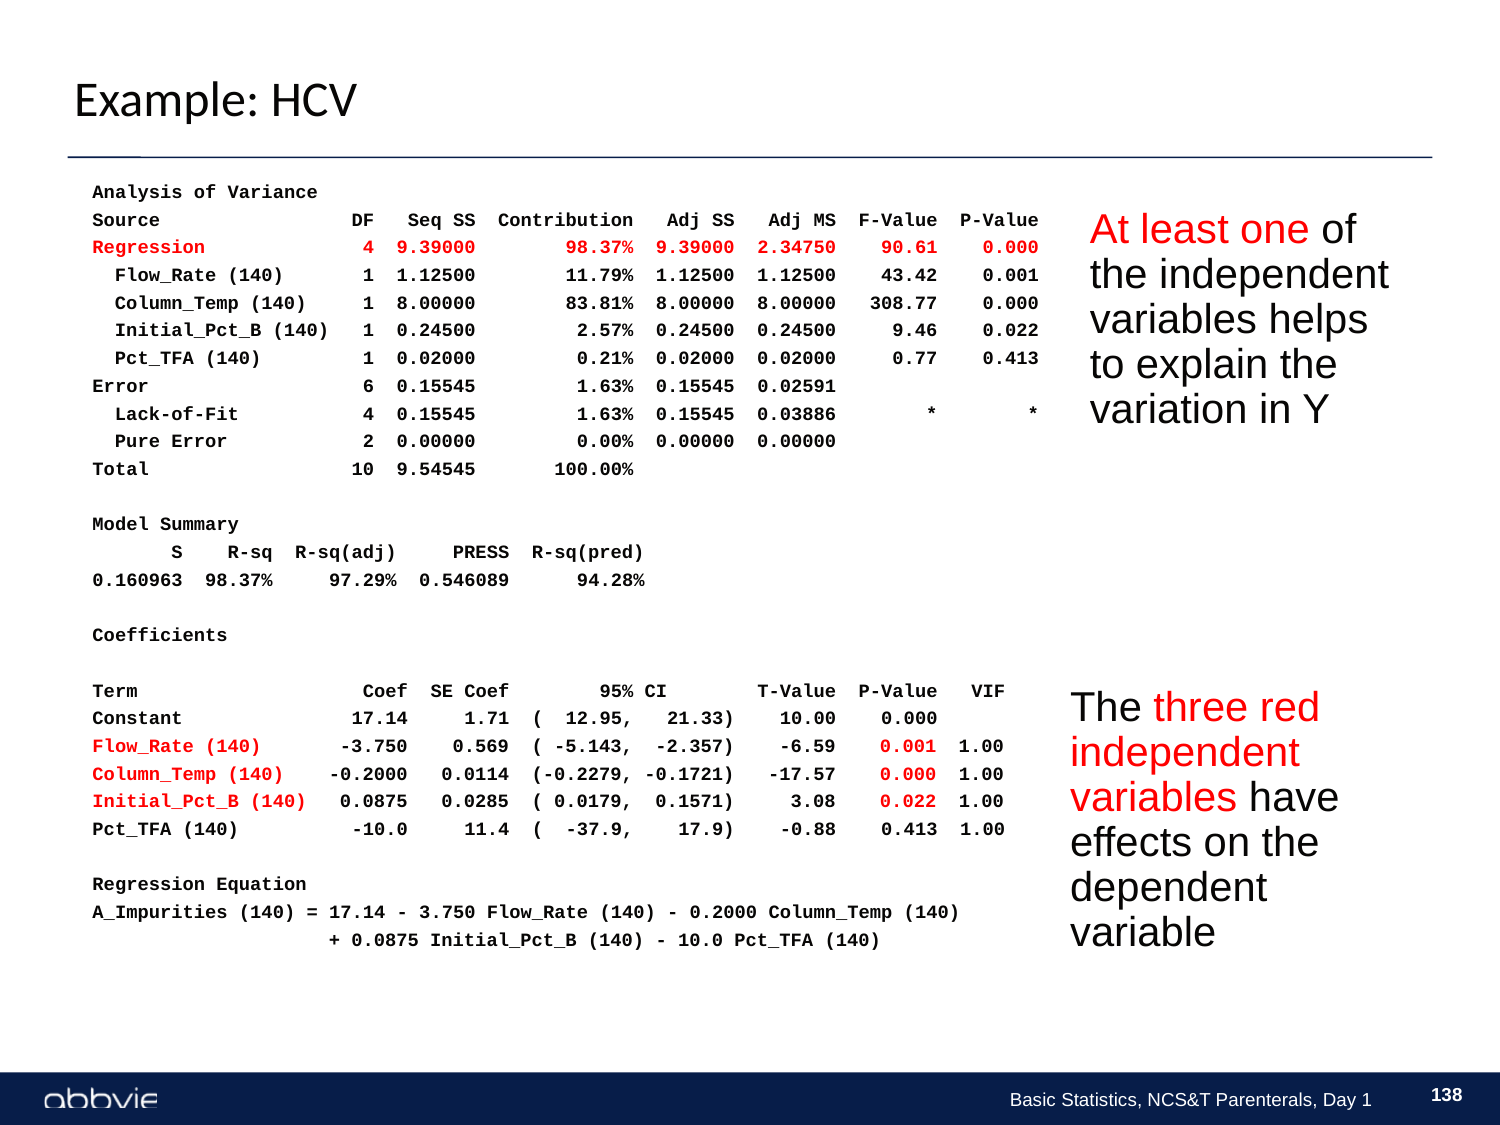

Example: HCV
Analysis of Variance
Source                 DF   Seq SS  Contribution   Adj SS   Adj MS  F-Value  P-Value
Regression              4  9.39000        98.37%  9.39000  2.34750    90.61    0.000
  Flow_Rate (140)       1  1.12500        11.79%  1.12500  1.12500    43.42    0.001
  Column_Temp (140)     1  8.00000        83.81%  8.00000  8.00000   308.77    0.000
  Initial_Pct_B (140)   1  0.24500         2.57%  0.24500  0.24500     9.46    0.022
  Pct_TFA (140)         1  0.02000         0.21%  0.02000  0.02000     0.77    0.413
Error                   6  0.15545         1.63%  0.15545  0.02591
  Lack-of-Fit           4  0.15545         1.63%  0.15545  0.03886        *        *
  Pure Error            2  0.00000         0.00%  0.00000  0.00000
Total                  10  9.54545       100.00%

Model Summary
       S    R-sq  R-sq(adj)     PRESS  R-sq(pred)
0.160963  98.37%     97.29%  0.546089      94.28%

Coefficients

Term                    Coef  SE Coef        95% CI        T-Value  P-Value   VIF
Constant               17.14     1.71  (  12.95,   21.33)    10.00    0.000
Flow_Rate (140)       -3.750    0.569  ( -5.143,  -2.357)    -6.59    0.001  1.00
Column_Temp (140)    -0.2000   0.0114  (-0.2279, -0.1721)   -17.57    0.000  1.00
Initial_Pct_B (140)   0.0875   0.0285  ( 0.0179,  0.1571)     3.08    0.022  1.00
Pct_TFA (140)          -10.0     11.4  (  -37.9,    17.9)    -0.88    0.413  1.00

Regression Equation
A_Impurities (140) = 17.14 - 3.750 Flow_Rate (140) - 0.2000 Column_Temp (140)
                     + 0.0875 Initial_Pct_B (140) - 10.0 Pct_TFA (140)
At least one of the independent variables helps to explain the variation in Y
The three red independent variables have effects on the dependent  variable

138
Basic Statistics, NCS&T Parenterals, Day 1